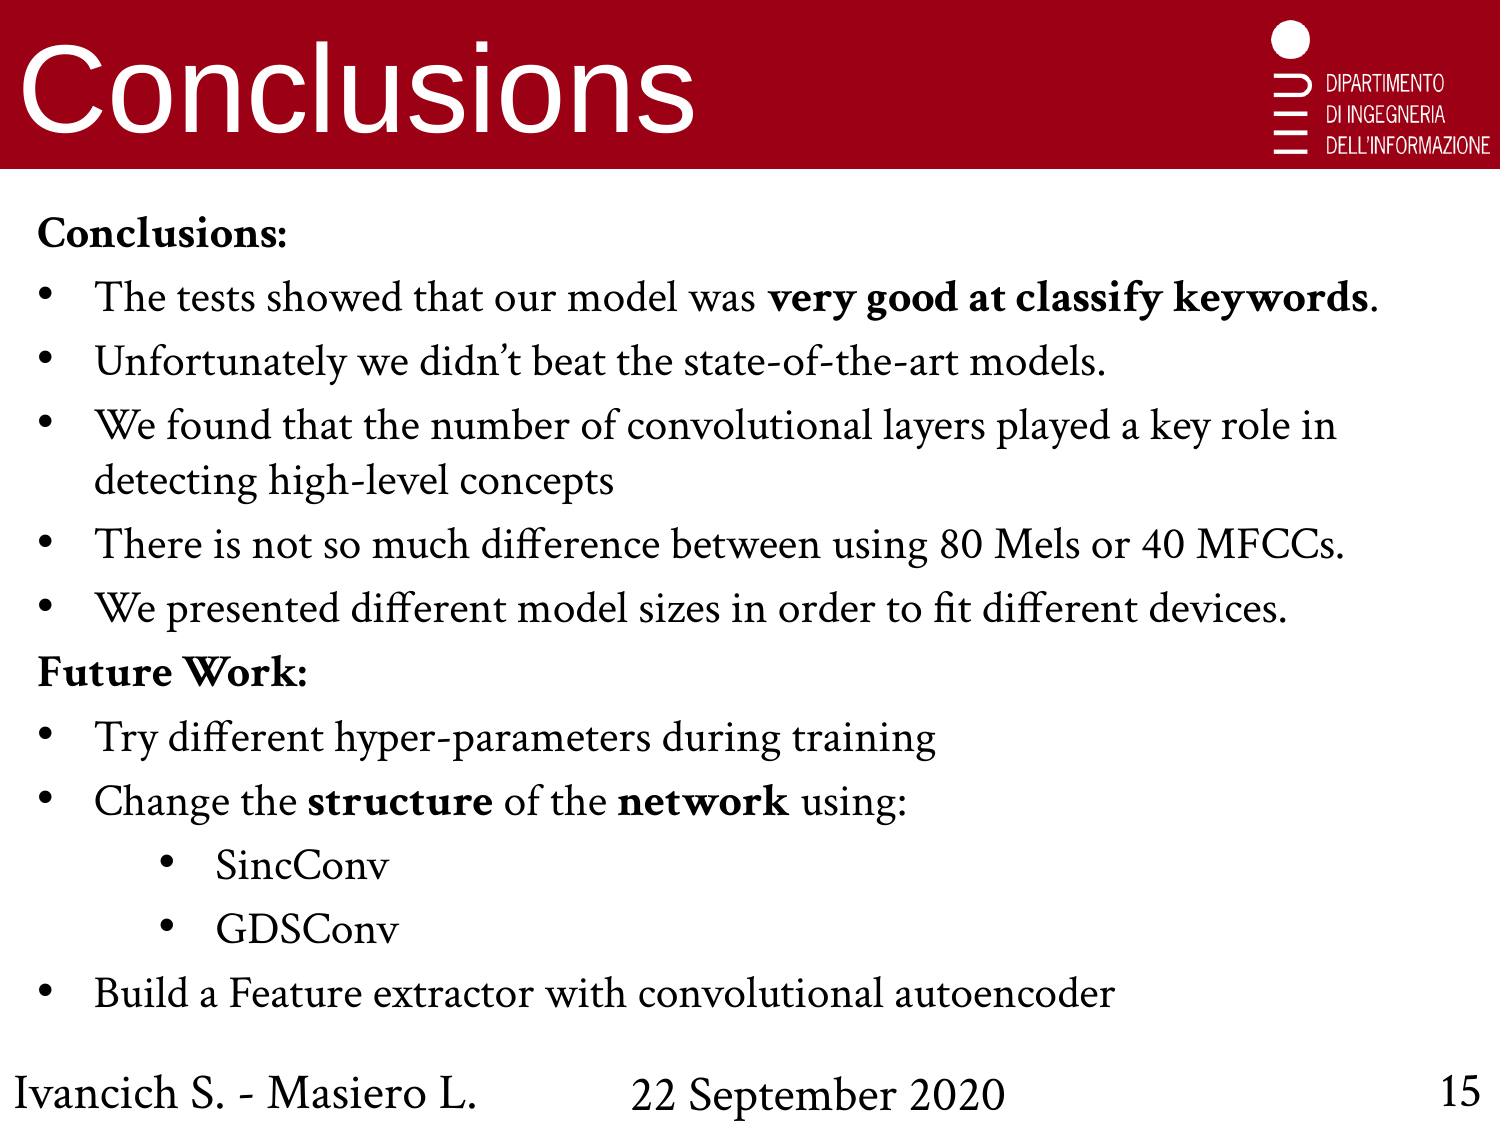

Conclusions
Conclusions:
The tests showed that our model was very good at classify keywords.
Unfortunately we didn’t beat the state-of-the-art models.
We found that the number of convolutional layers played a key role in detecting high-level concepts
There is not so much difference between using 80 Mels or 40 MFCCs.
We presented different model sizes in order to fit different devices.
Future Work:
Try different hyper-parameters during training
Change the structure of the network using:
SincConv
GDSConv
Build a Feature extractor with convolutional autoencoder
15
Ivancich S. - Masiero L.
22 September 2020